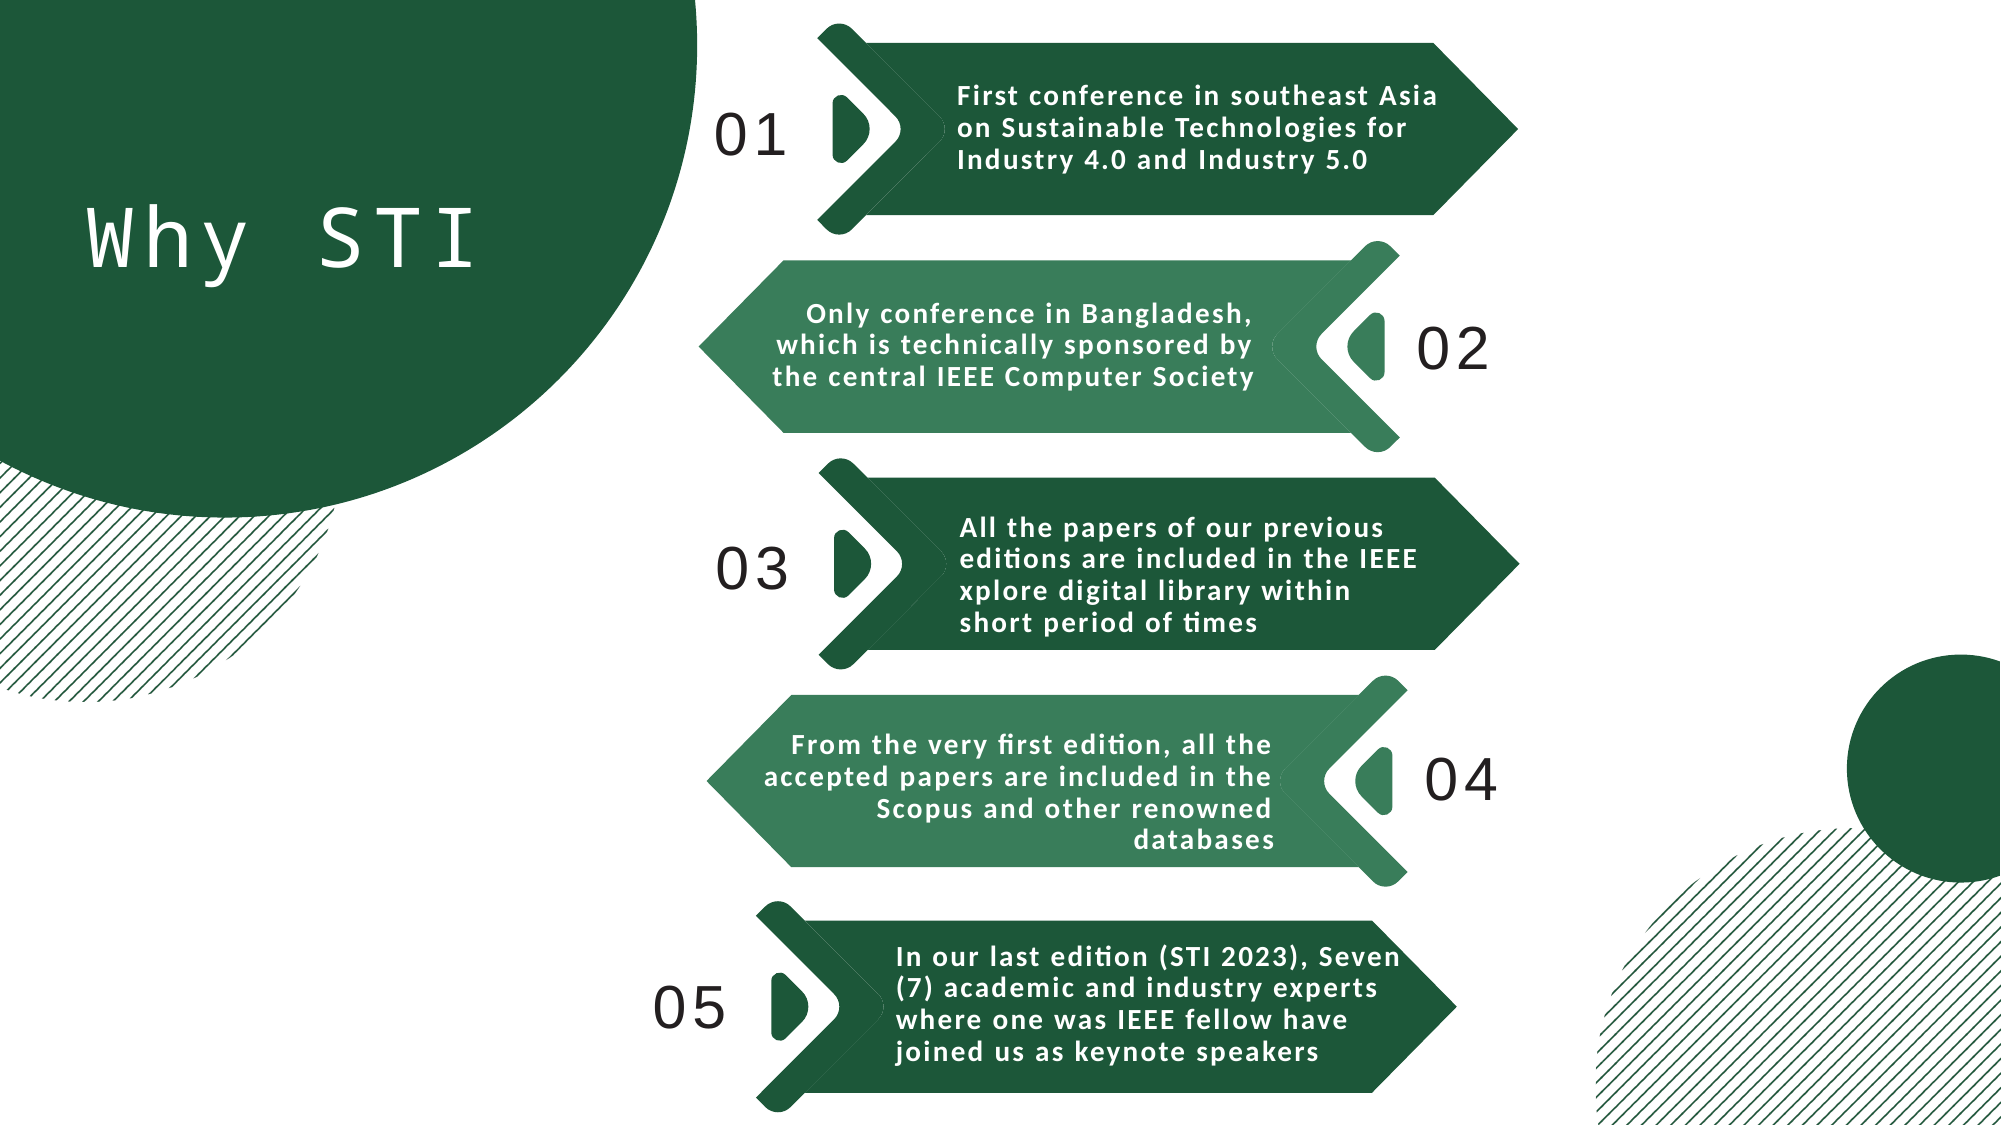

First conference in southeast Asia on Sustainable Technologies for Industry 4.0 and Industry 5.0
01

Why STI

 Only conference in Bangladesh, which is technically sponsored by the central IEEE Computer Society
02

All the papers of our previous editions are included in the IEEE xplore digital library within short period of times
03

From the very first edition, all the accepted papers are included in the Scopus and other renowned databases
04

In our last edition (STI 2023), Seven (7) academic and industry experts where one was IEEE fellow have joined us as keynote speakers
05